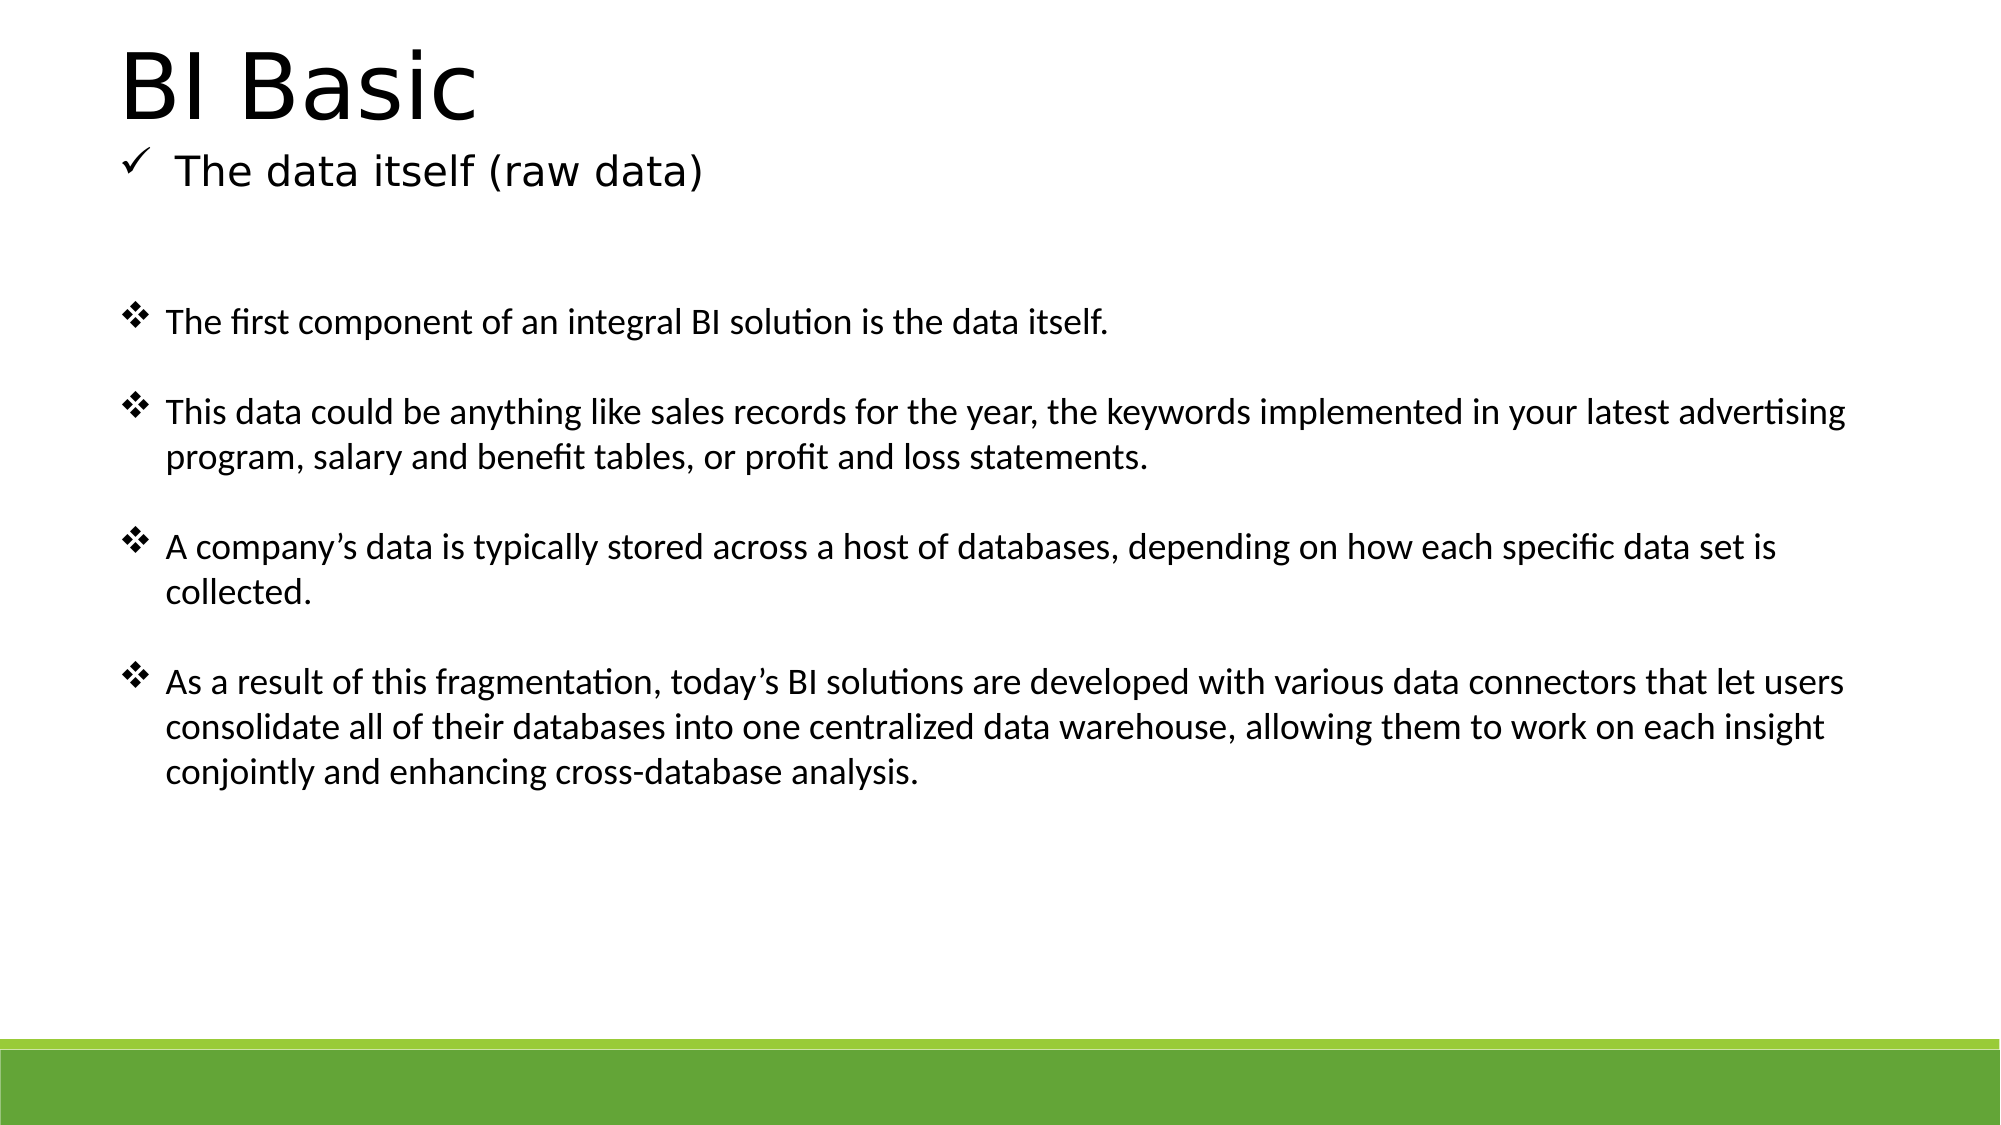

BI Basic
The data itself (raw data)
The first component of an integral BI solution is the data itself.

This data could be anything like sales records for the year, the keywords implemented in your latest advertising program, salary and benefit tables, or profit and loss statements.

A company’s data is typically stored across a host of databases, depending on how each specific data set is collected.

As a result of this fragmentation, today’s BI solutions are developed with various data connectors that let users consolidate all of their databases into one centralized data warehouse, allowing them to work on each insight conjointly and enhancing cross-database analysis.